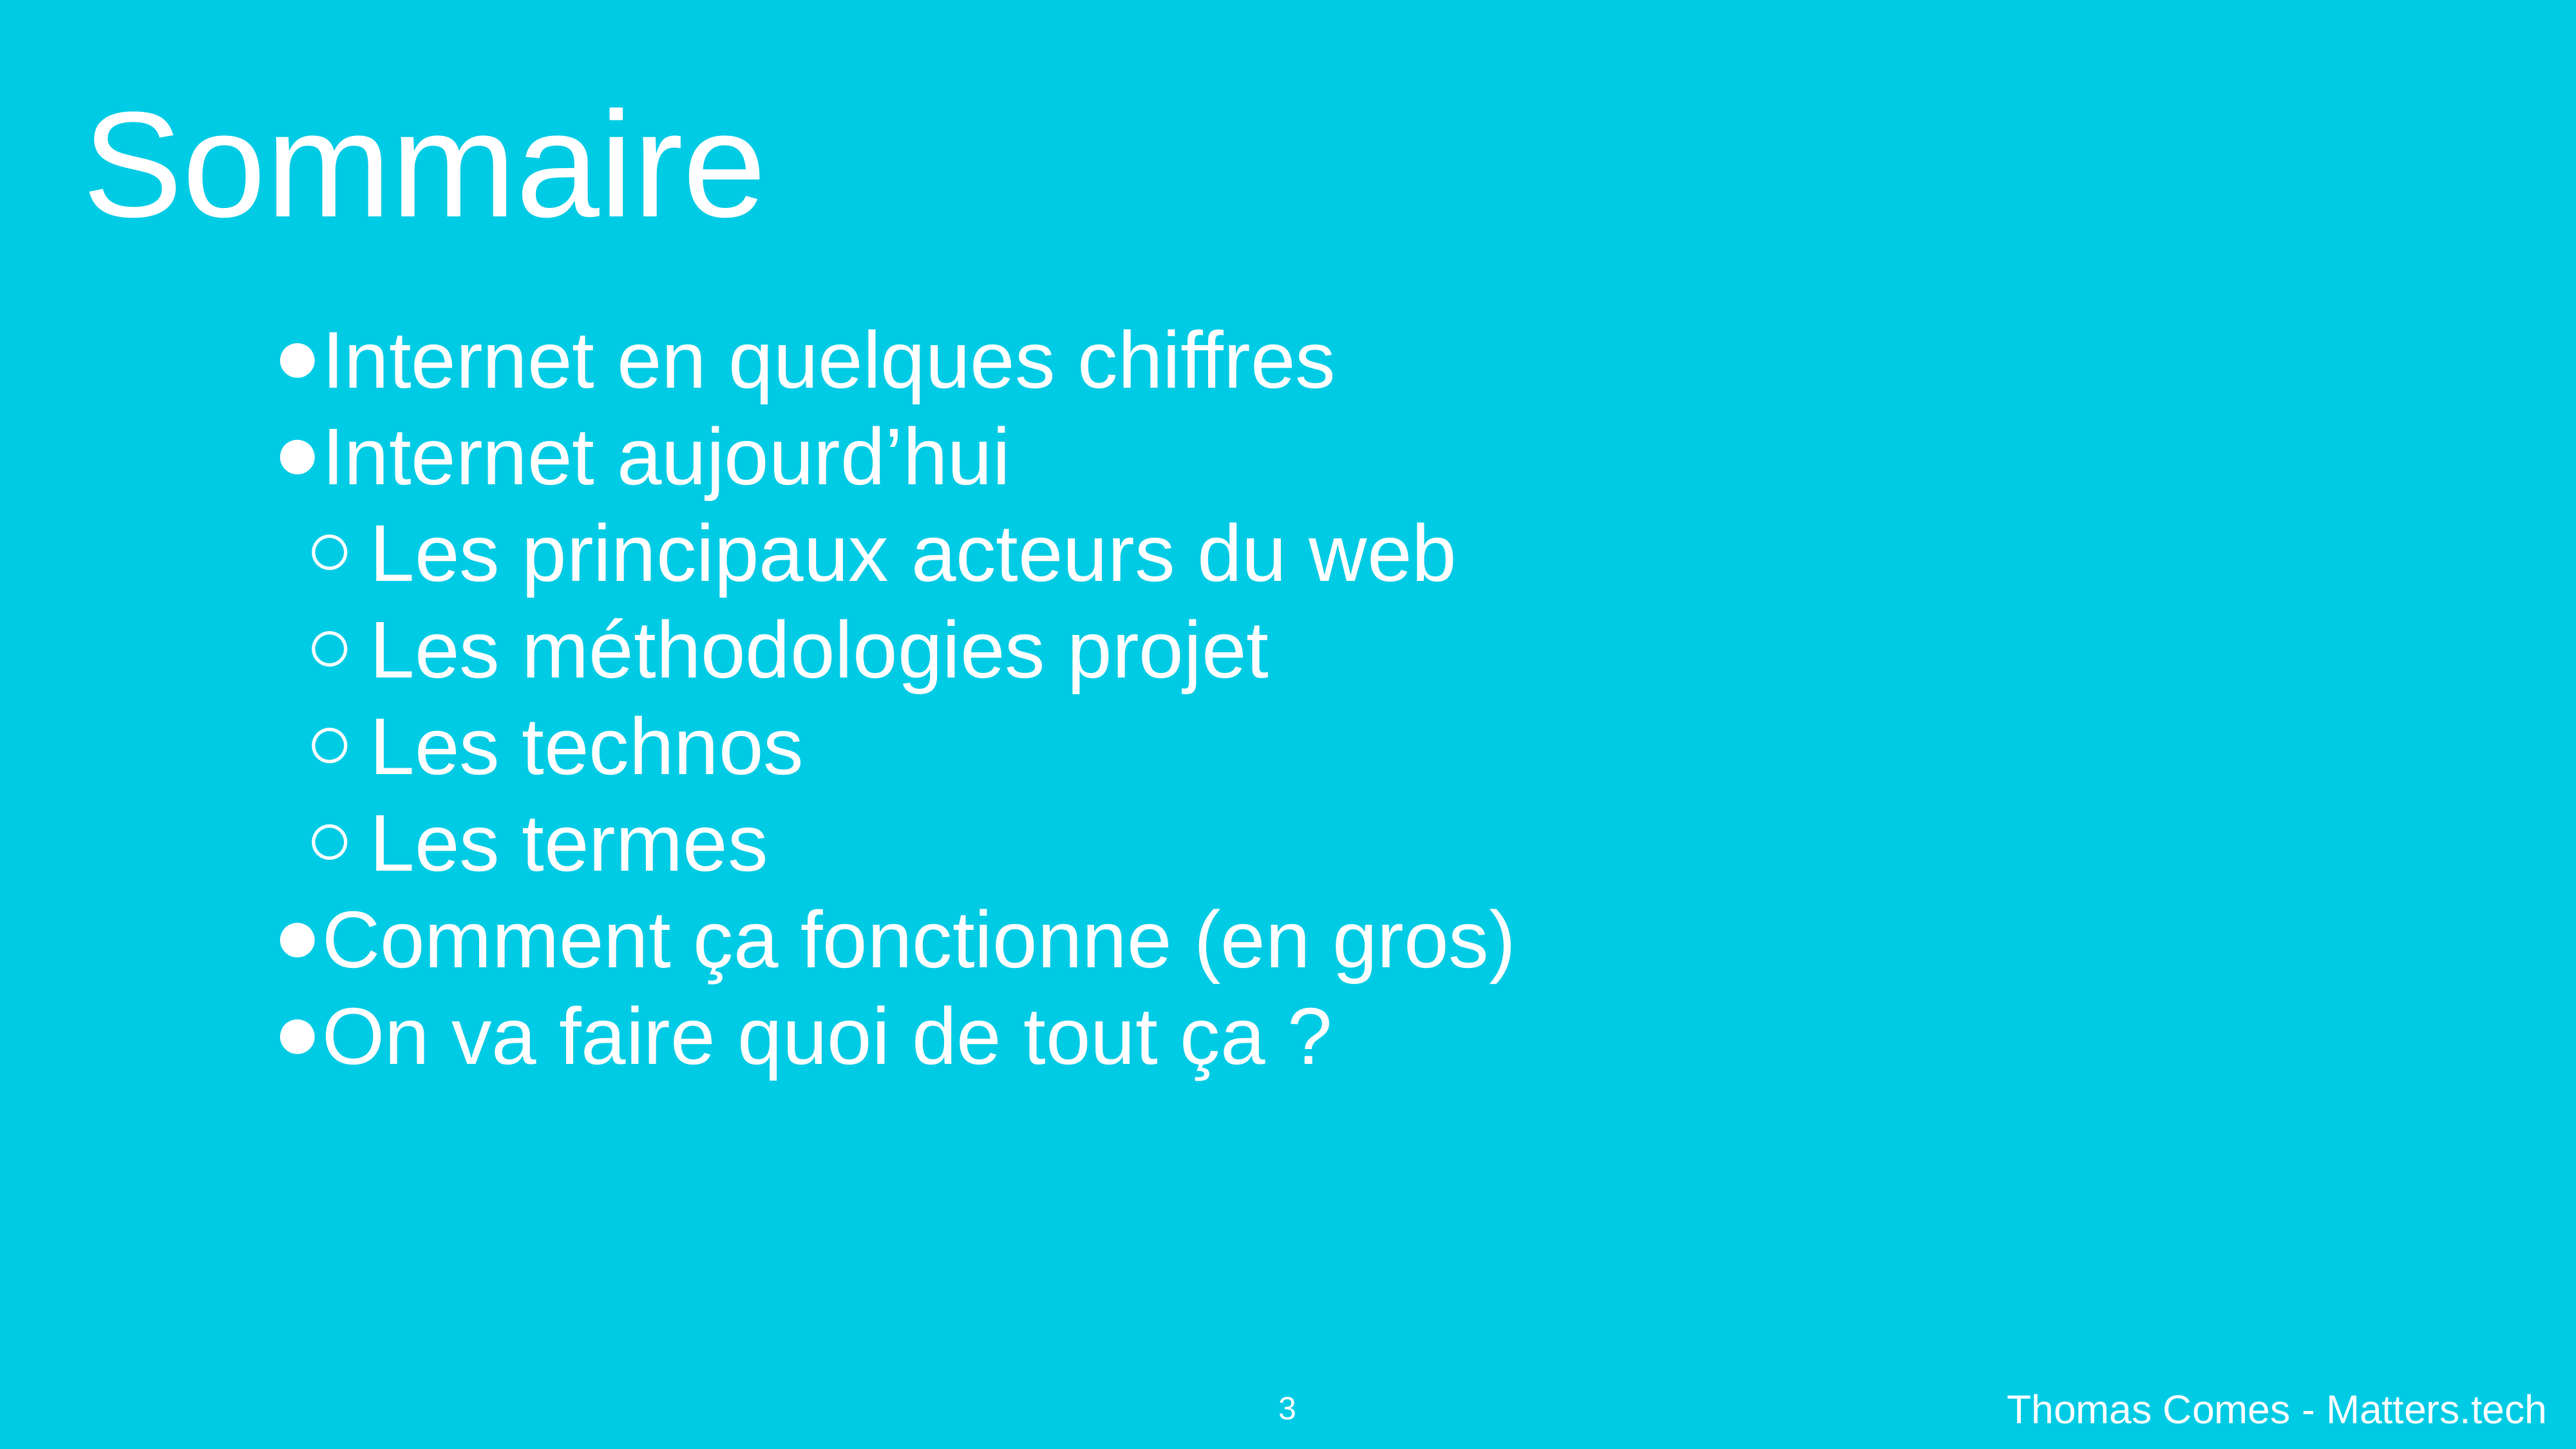

Sommaire
Internet en quelques chiffres
Internet aujourd’hui
Les principaux acteurs du web
Les méthodologies projet
Les technos
Les termes
Comment ça fonctionne (en gros)
On va faire quoi de tout ça ?
3